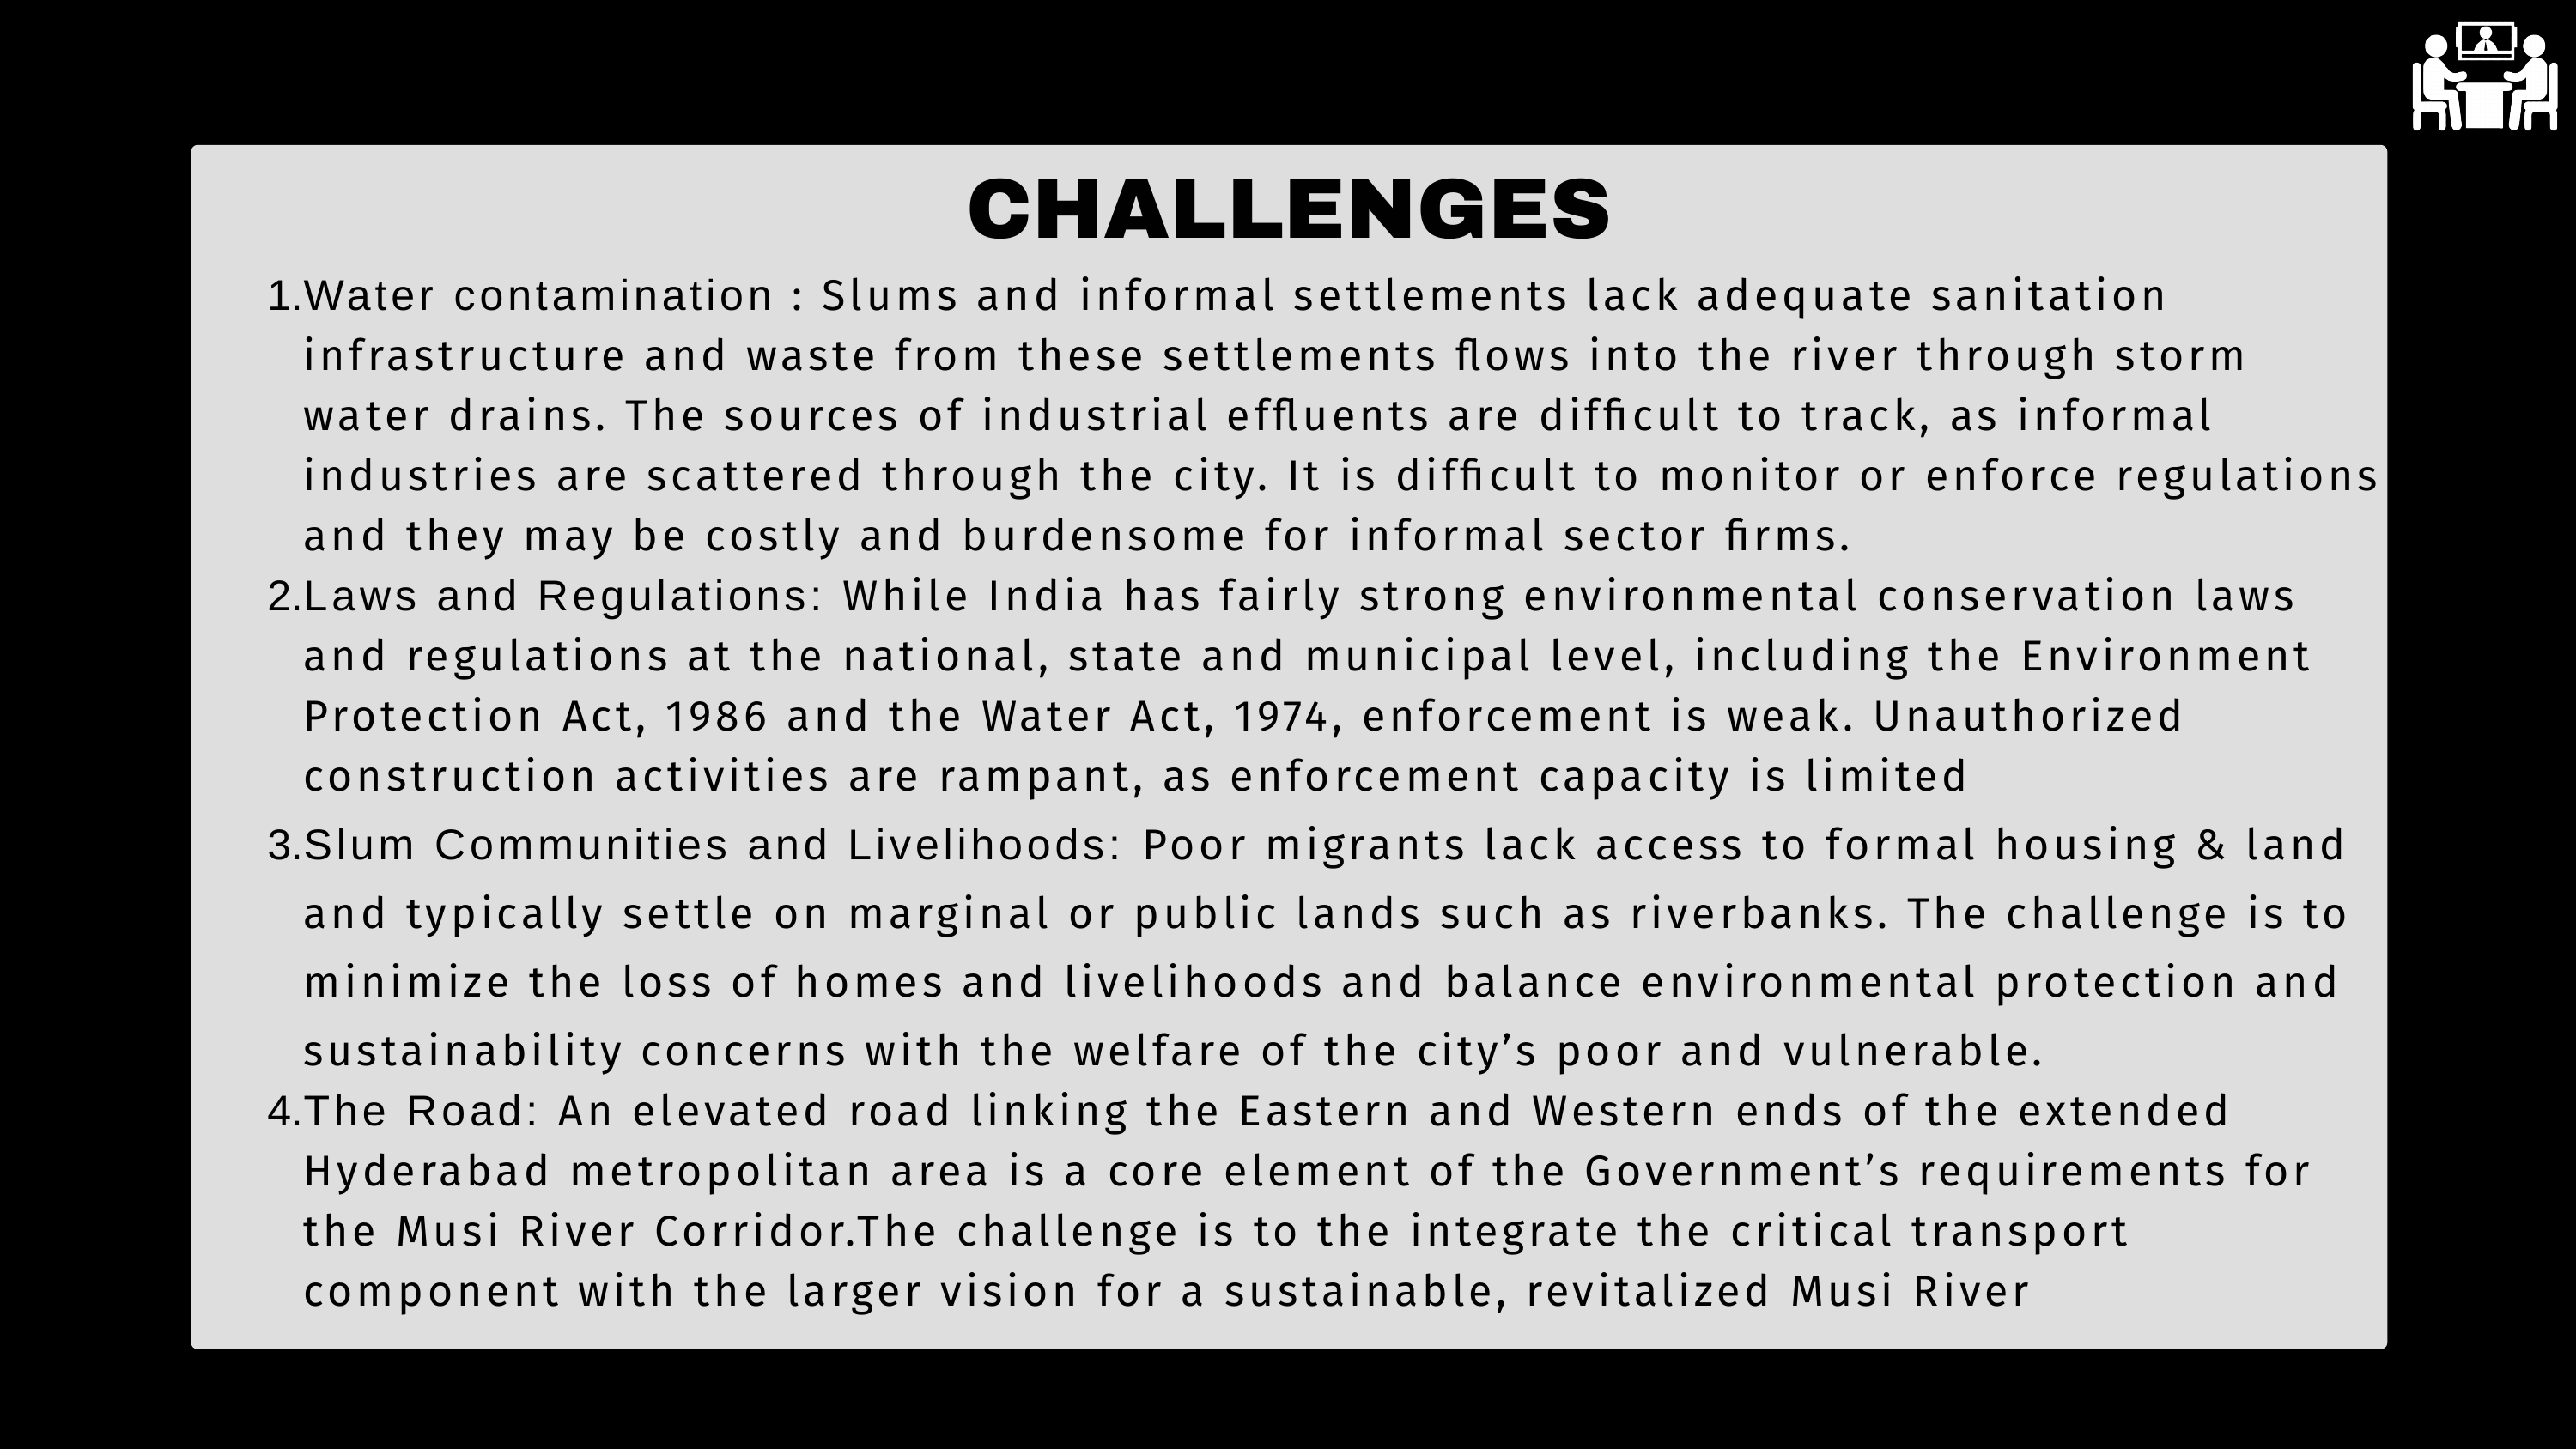

CHALLENGES

Water contamination : Slums and informal settlements lack adequate sanitation infrastructure and waste from these settlements flows into the river through storm water drains. The sources of industrial effluents are difficult to track, as informal industries are scattered through the city. It is difficult to monitor or enforce regulations and they may be costly and burdensome for informal sector firms.
Laws and Regulations: While India has fairly strong environmental conservation laws and regulations at the national, state and municipal level, including the Environment Protection Act, 1986 and the Water Act, 1974, enforcement is weak. Unauthorized construction activities are rampant, as enforcement capacity is limited
Slum Communities and Livelihoods: Poor migrants lack access to formal housing & land and typically settle on marginal or public lands such as riverbanks. The challenge is to minimize the loss of homes and livelihoods and balance environmental protection and sustainability concerns with the welfare of the city’s poor and vulnerable.
The Road: An elevated road linking the Eastern and Western ends of the extended Hyderabad metropolitan area is a core element of the Government’s requirements for the Musi River Corridor.The challenge is to the integrate the critical transport component with the larger vision for a sustainable, revitalized Musi River